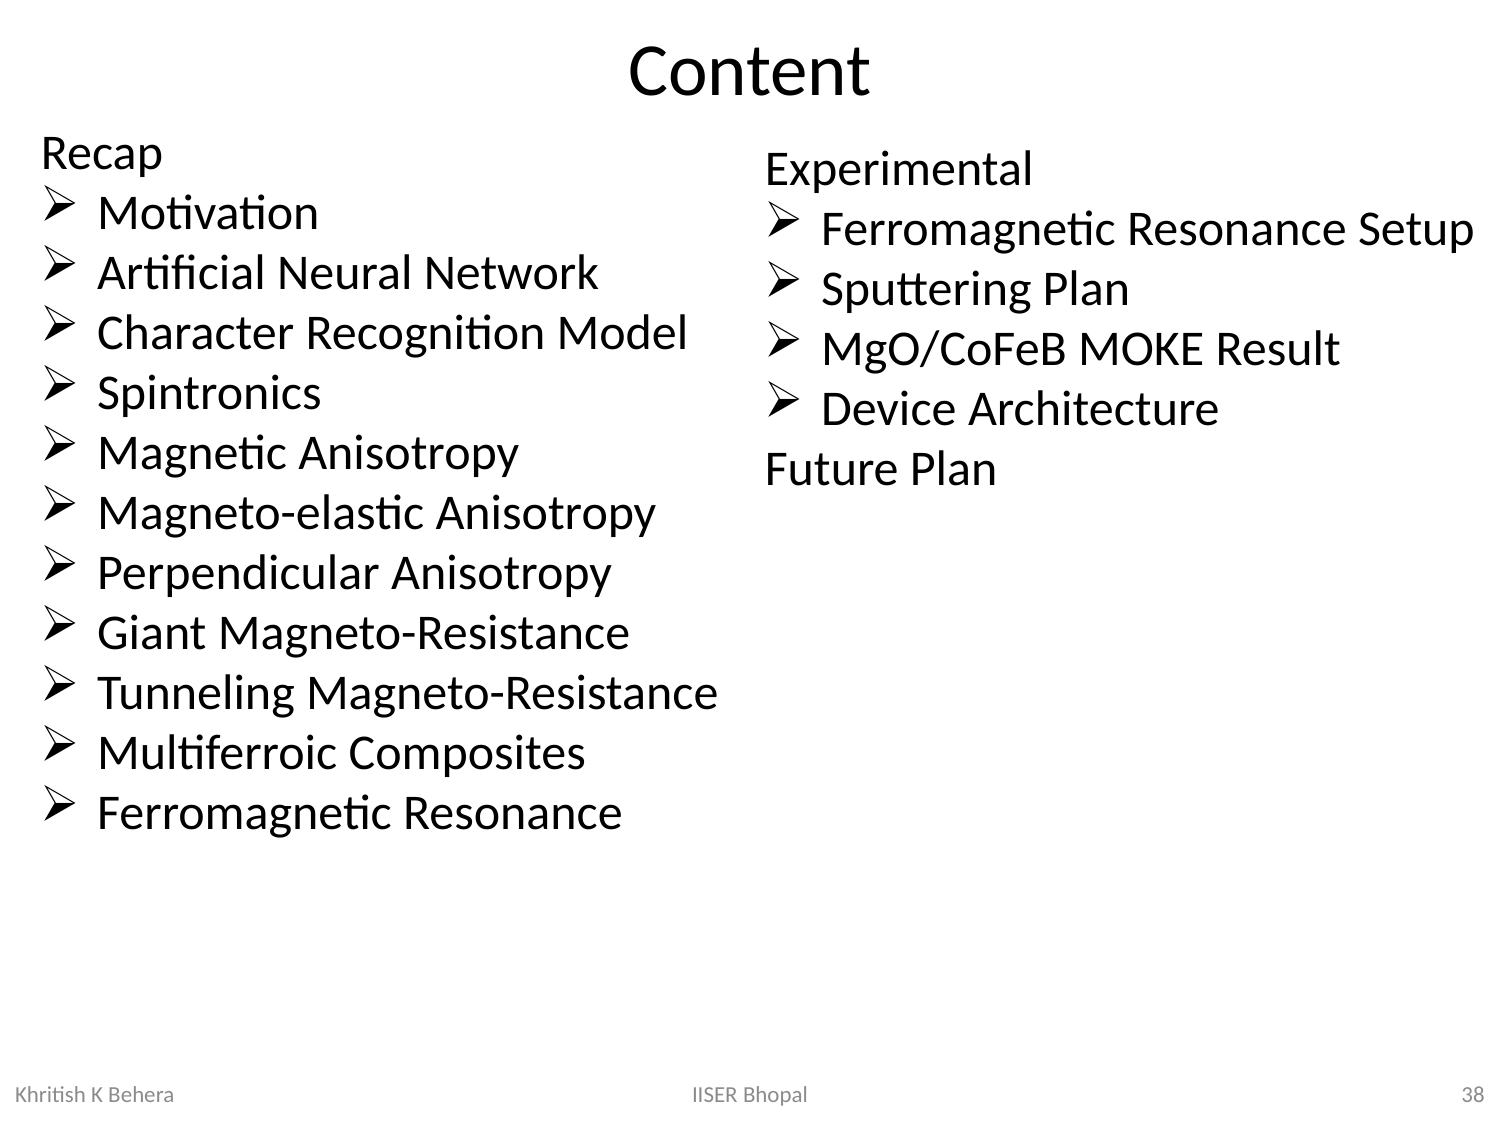

# Content
Recap
Motivation
Artificial Neural Network
Character Recognition Model
Spintronics
Magnetic Anisotropy
Magneto-elastic Anisotropy
Perpendicular Anisotropy
Giant Magneto-Resistance
Tunneling Magneto-Resistance
Multiferroic Composites
Ferromagnetic Resonance

Experimental
Ferromagnetic Resonance Setup
Sputtering Plan
MgO/CoFeB MOKE Result
Device Architecture
Future Plan
38
IISER Bhopal
Khritish K Behera